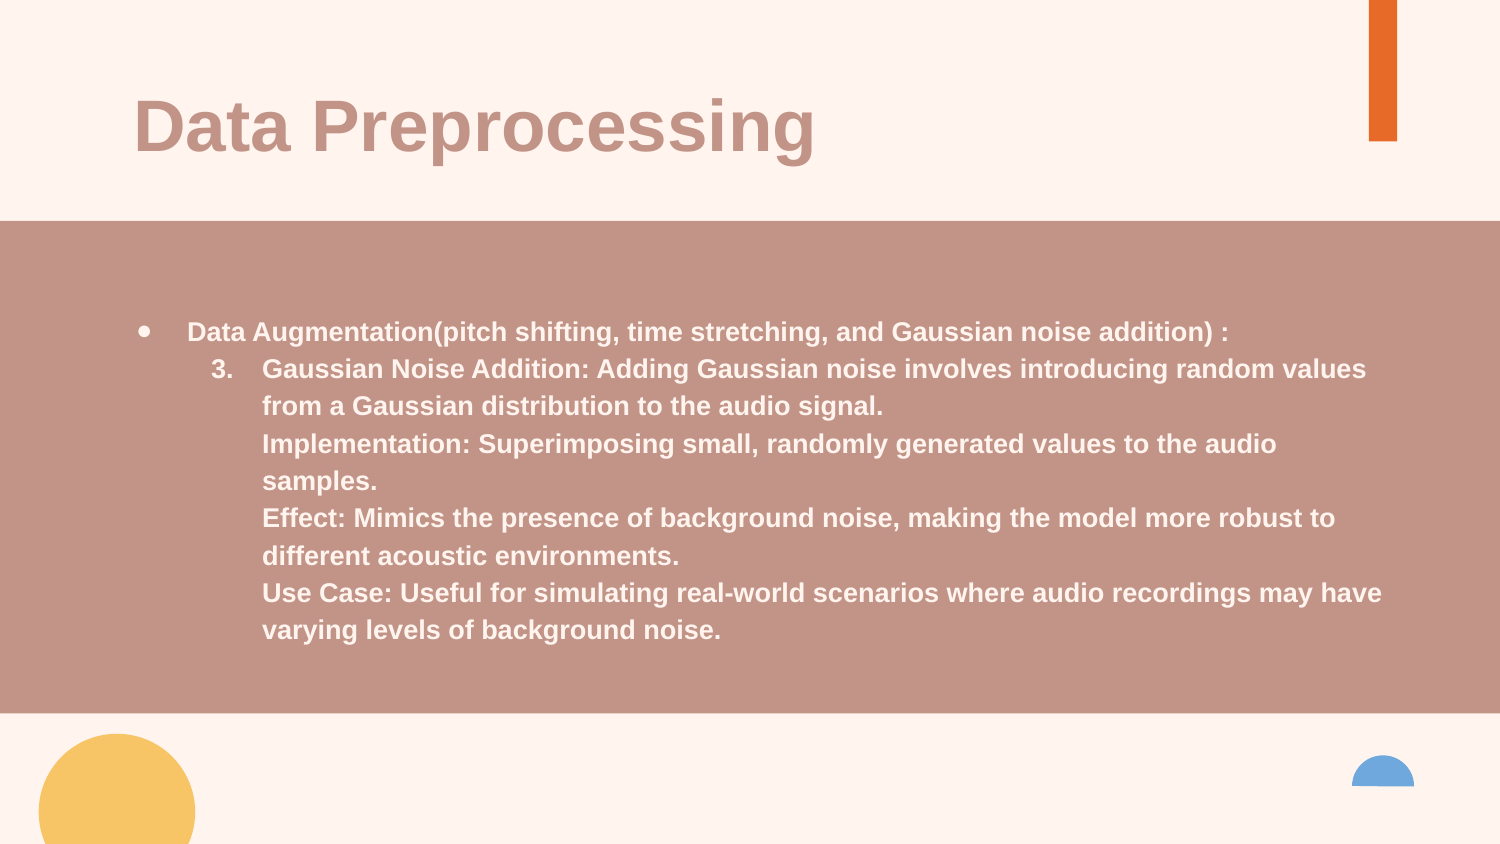

# Data Preprocessing
Data Augmentation(pitch shifting, time stretching, and Gaussian noise addition) :
Gaussian Noise Addition: Adding Gaussian noise involves introducing random values from a Gaussian distribution to the audio signal.
Implementation: Superimposing small, randomly generated values to the audio samples.
Effect: Mimics the presence of background noise, making the model more robust to different acoustic environments.
Use Case: Useful for simulating real-world scenarios where audio recordings may have varying levels of background noise.